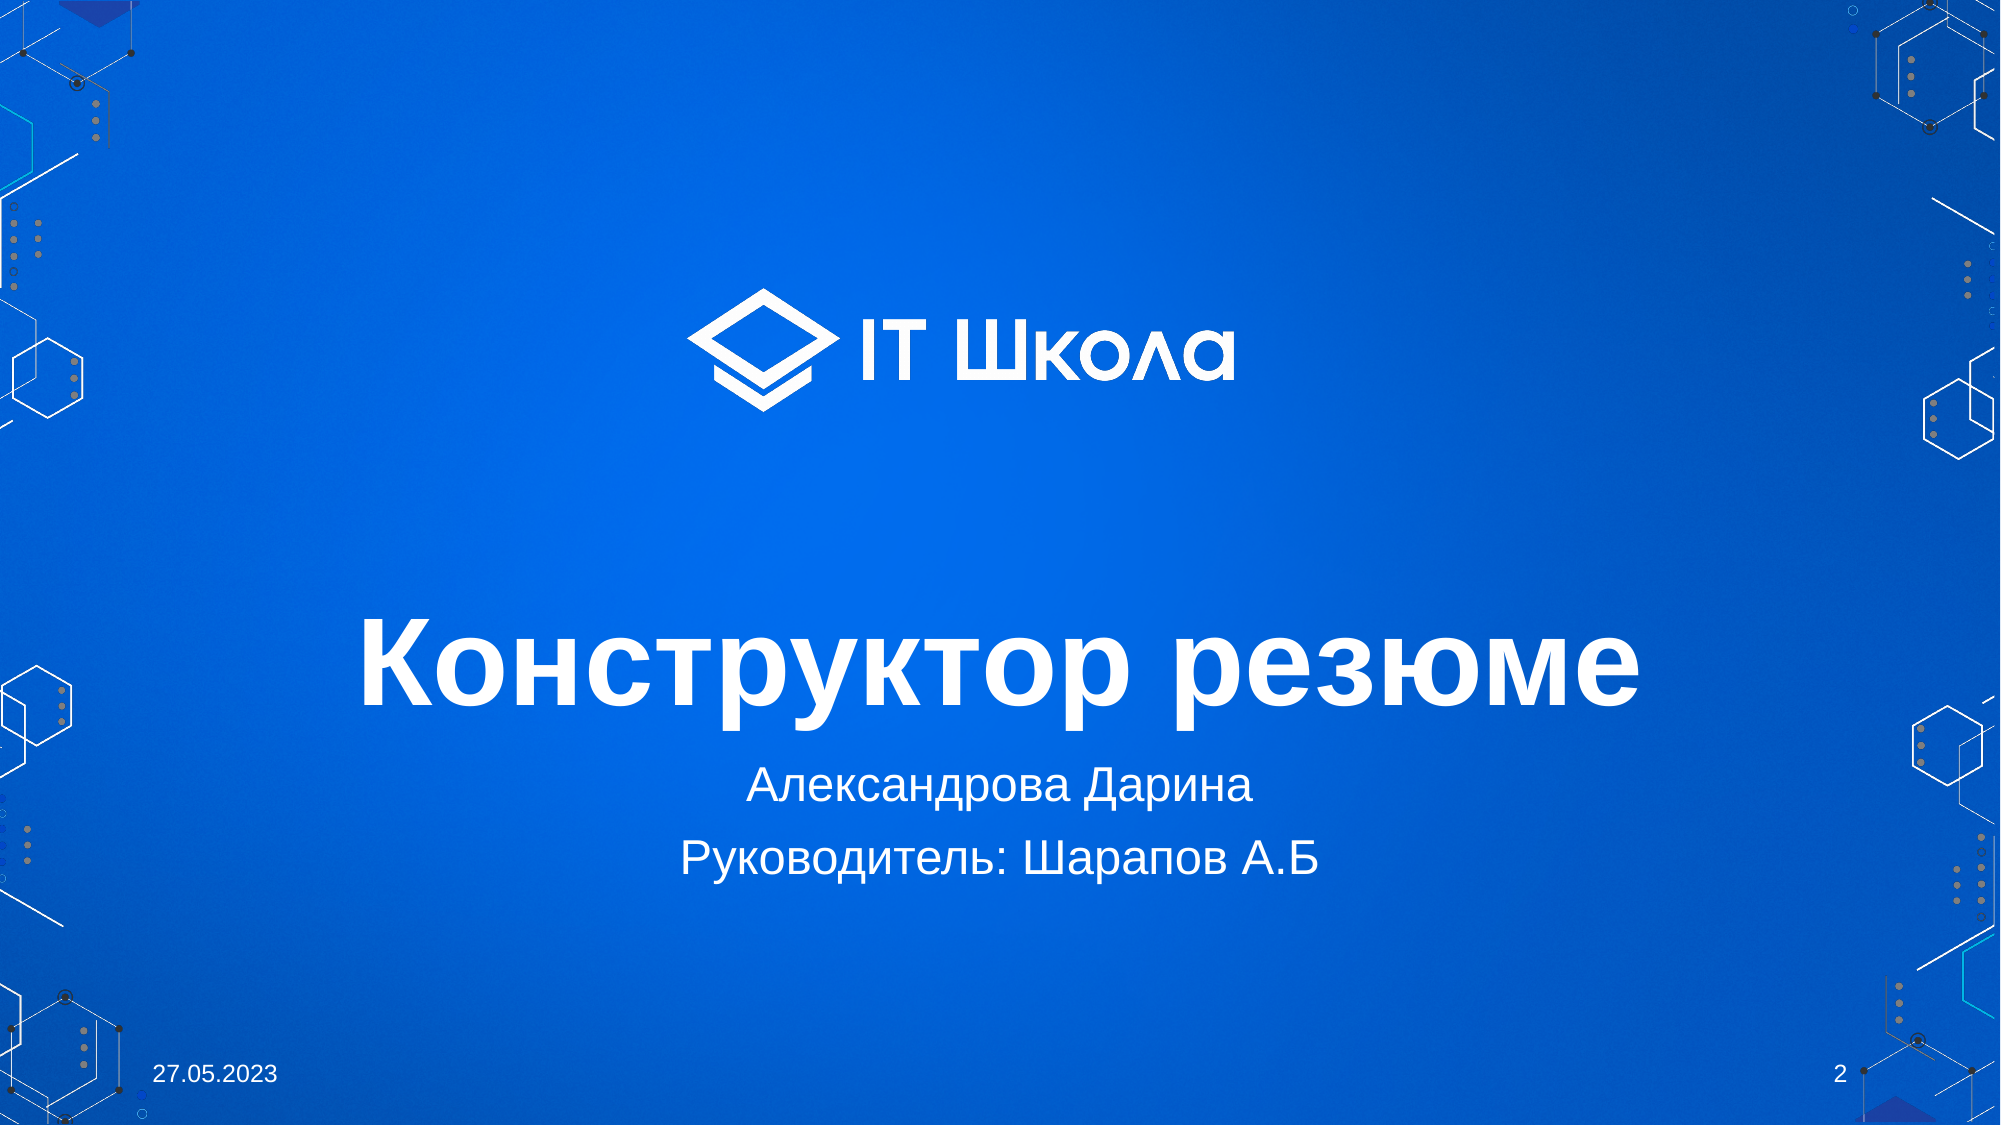

# Конструктор резюме
Александрова Дарина
Руководитель: Шарапов А.Б
27.05.2023
2